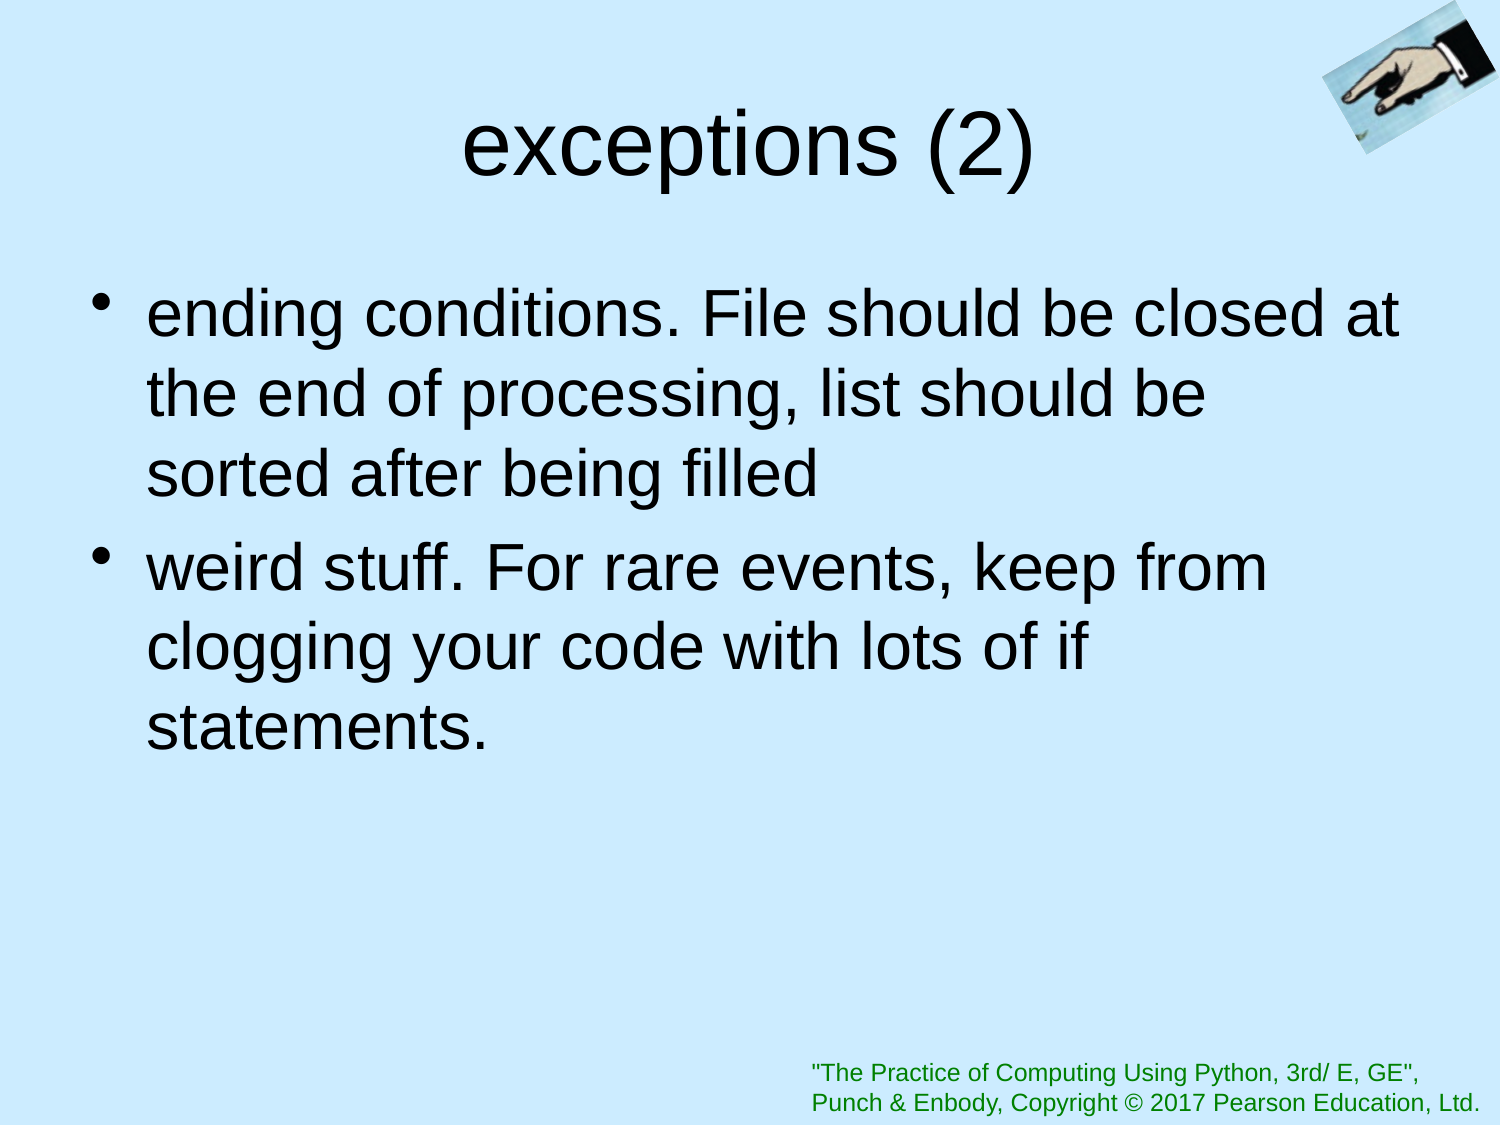

# exceptions (2)
ending conditions. File should be closed at the end of processing, list should be sorted after being filled
weird stuff. For rare events, keep from clogging your code with lots of if statements.